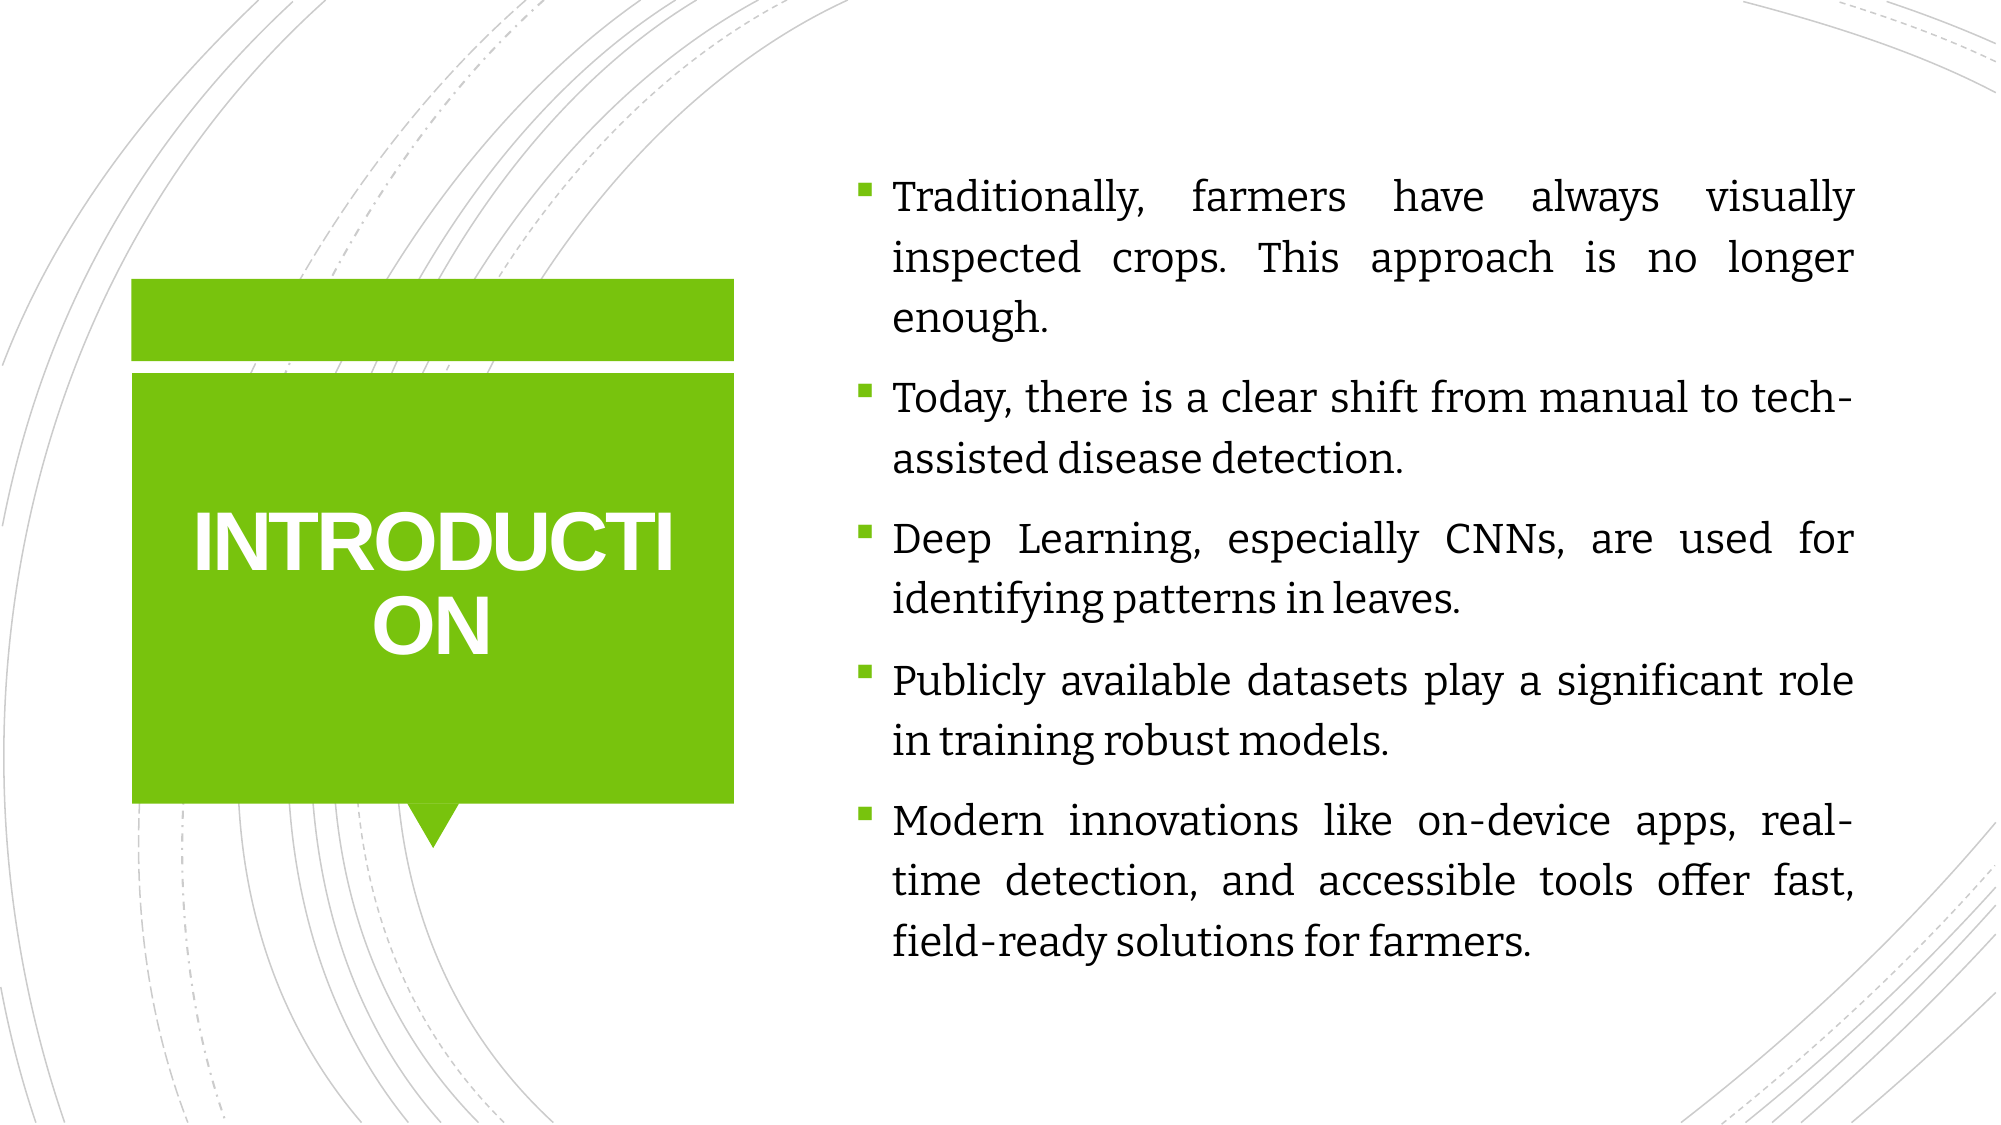

Traditionally, farmers have always visually inspected crops. This approach is no longer enough.
Today, there is a clear shift from manual to tech-assisted disease detection.
Deep Learning, especially CNNs, are used for identifying patterns in leaves.
Publicly available datasets play a significant role in training robust models.
Modern innovations like on-device apps, real-time detection, and accessible tools offer fast, field-ready solutions for farmers.
# INTRODUCTION